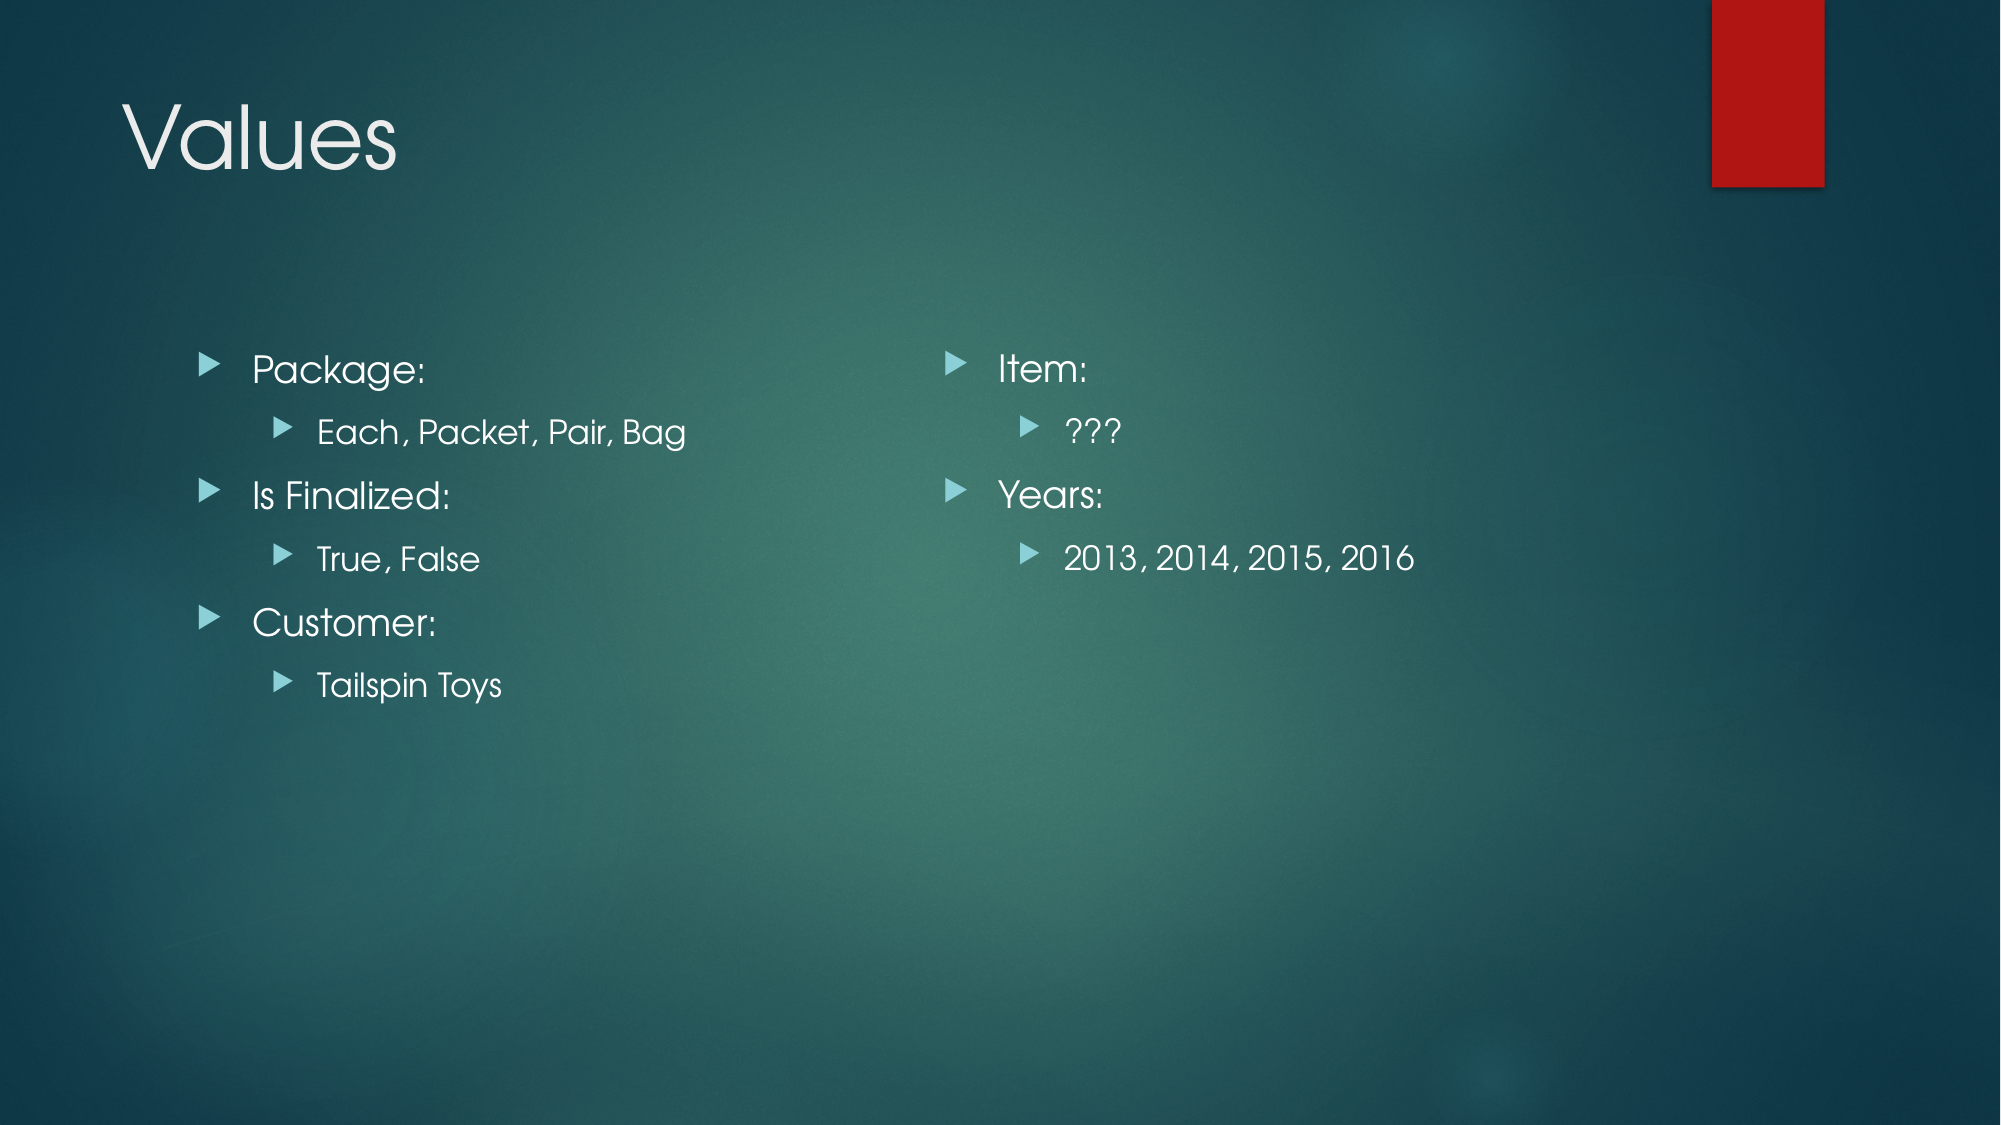

# Values
Item:
???
Years:
2013, 2014, 2015, 2016

Package:
Each, Packet, Pair, Bag
Is Finalized:
True, False
Customer:
Tailspin Toys